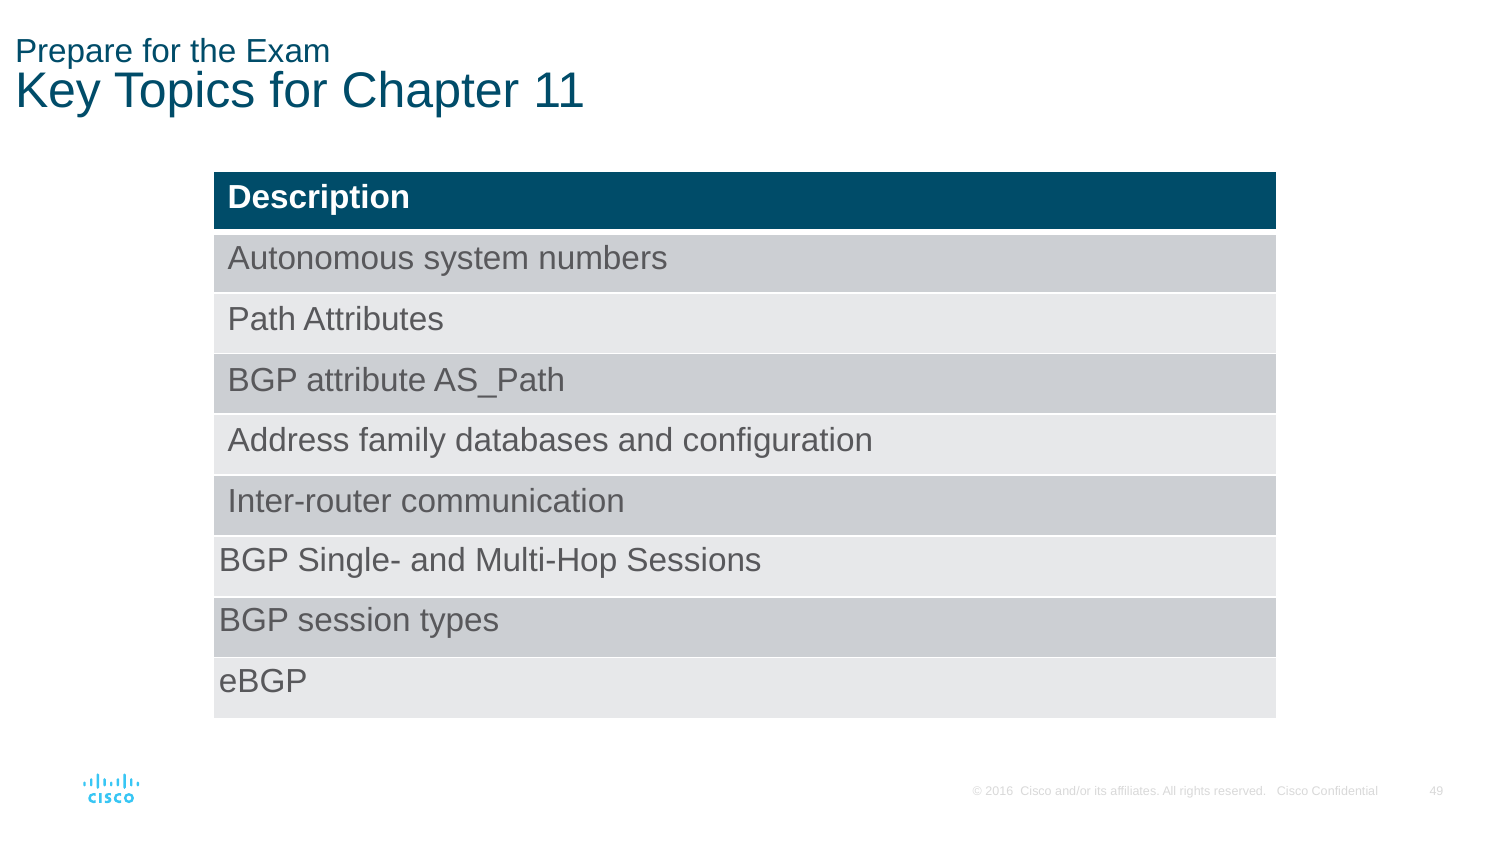

# Prepare for the Exam Key Topics for Chapter 11
| Description |
| --- |
| Autonomous system numbers |
| Path Attributes |
| BGP attribute AS\_Path |
| Address family databases and configuration |
| Inter-router communication |
| BGP Single- and Multi-Hop Sessions |
| BGP session types |
| eBGP |